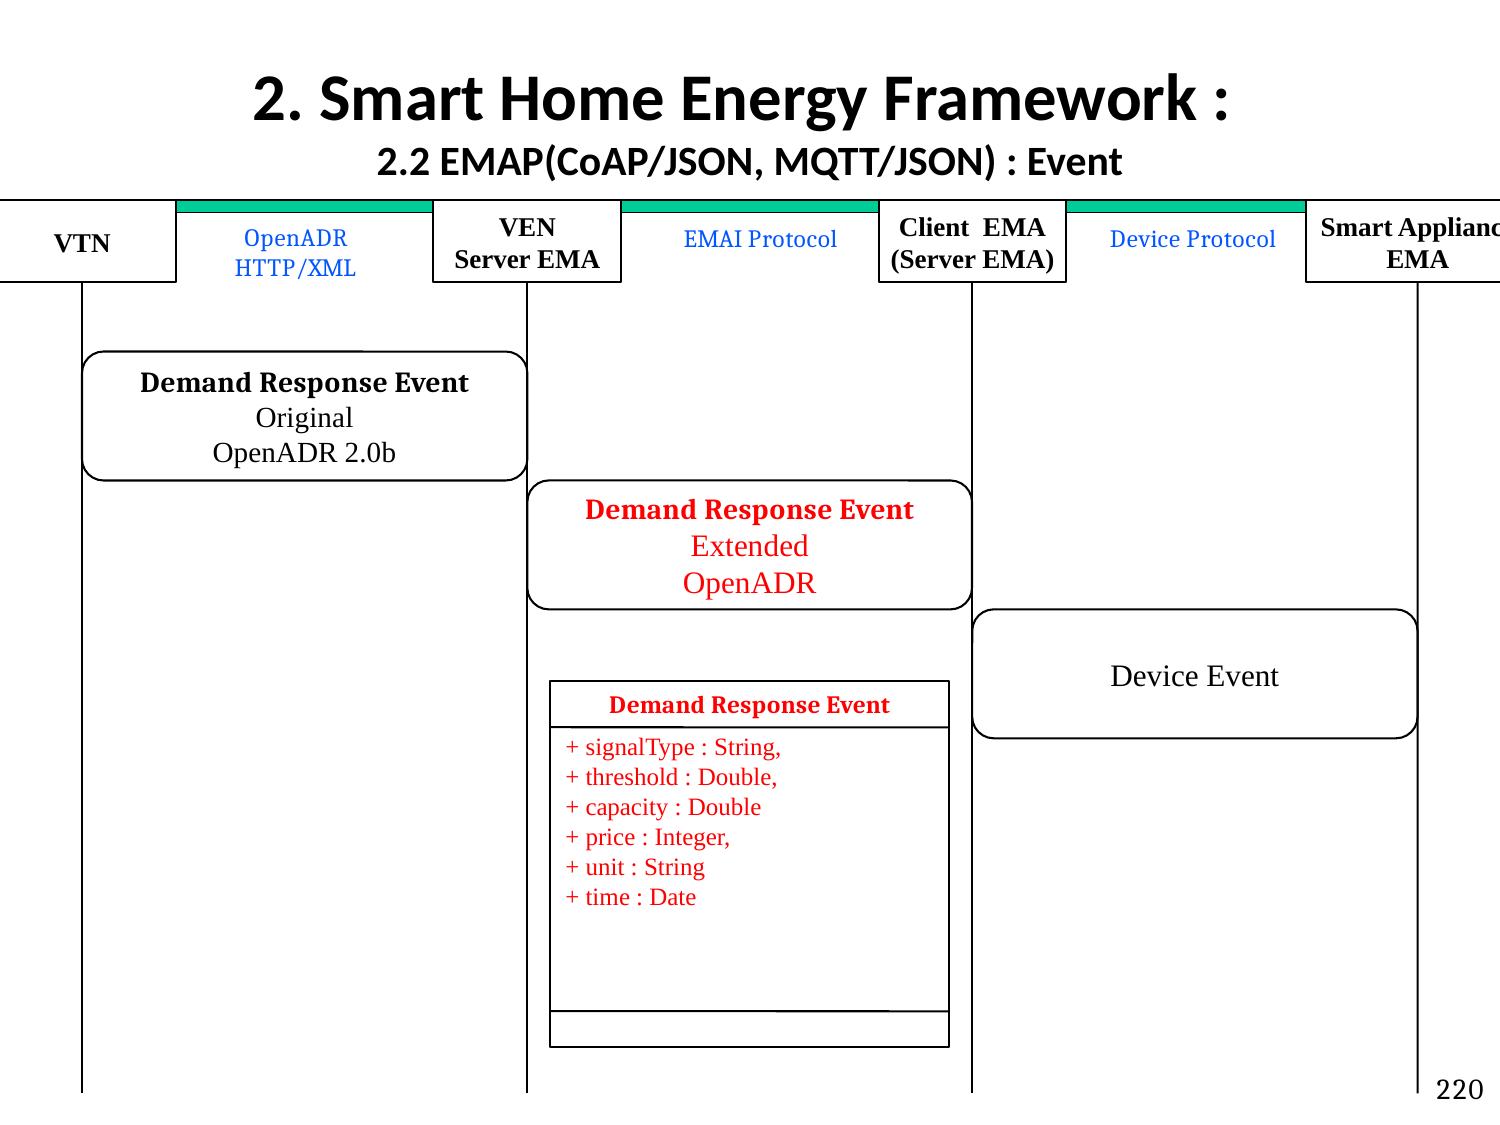

# 2. Smart Home Energy Framework : 2.2 EMAP(CoAP/JSON, MQTT/JSON) : Event
VTN
VEN
Server EMA
Client  EMA
(Server EMA)
Smart Appliance
EMA
OpenADR
HTTP/XML
EMAI Protocol
Device Protocol
Demand Response Event
Original
OpenADR 2.0b
Demand Response Event
Extended
OpenADR
Device Event
Demand Response Event

+ signalType : String,
+ threshold : Double,
+ capacity : Double
+ price : Integer,
+ unit : String
+ time : Date

220